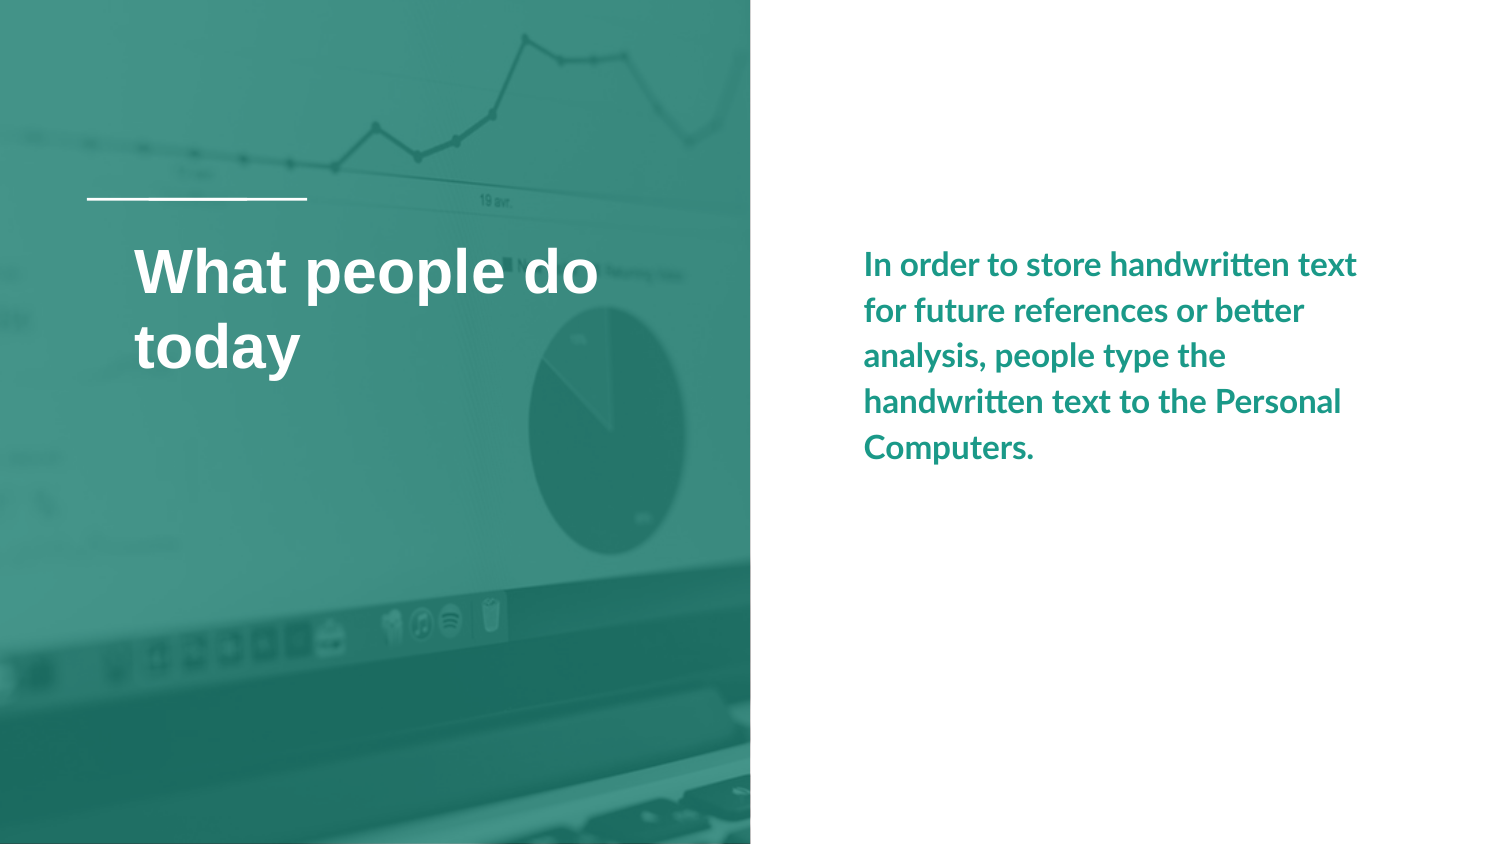

# What people do today

In order to store handwritten text for future references or better analysis, people type the handwritten text to the Personal Computers.